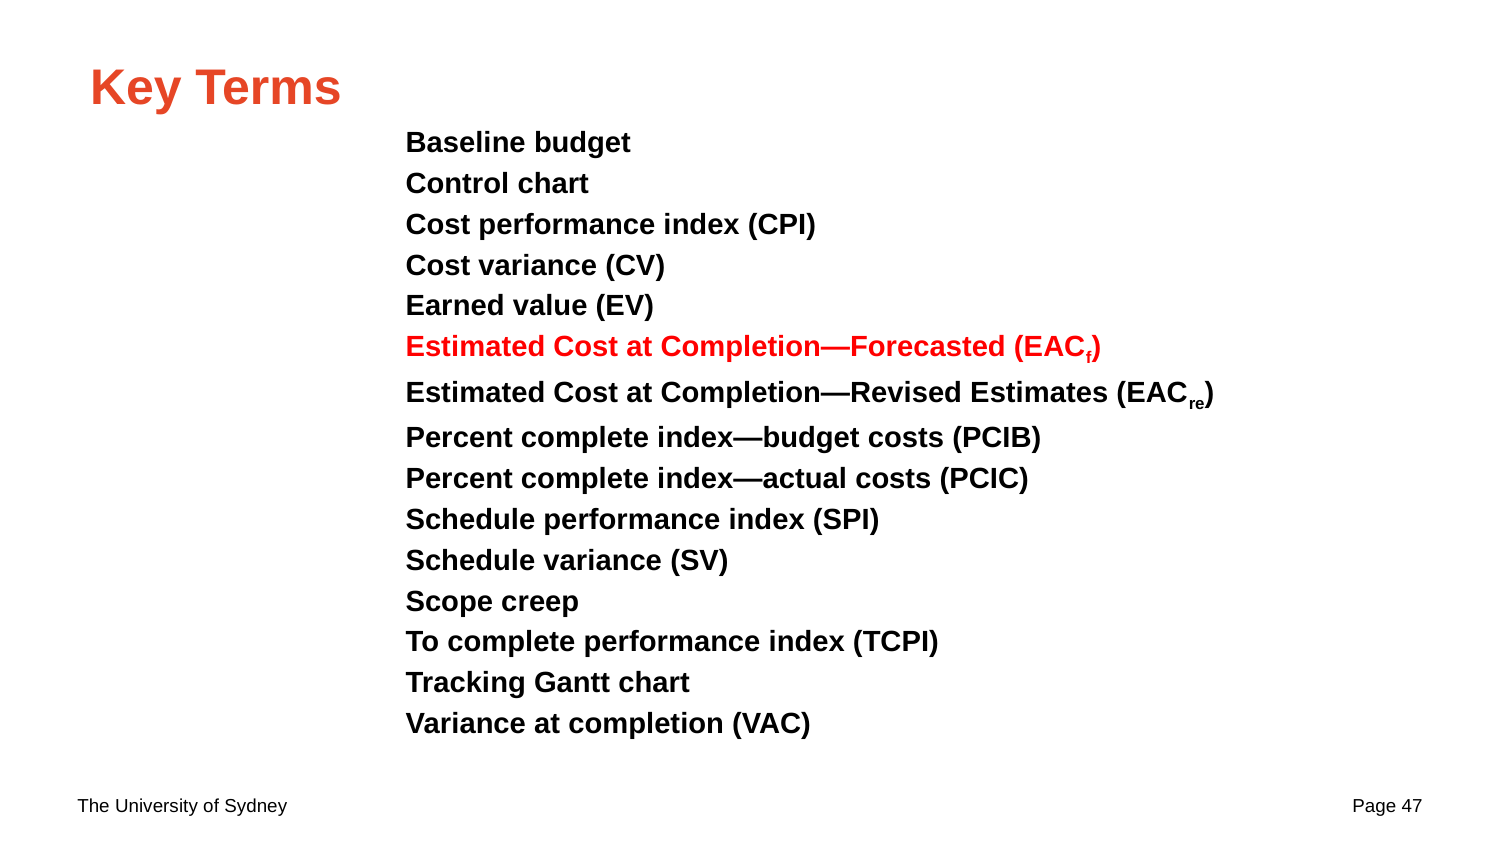

# Key Terms
Baseline budget
Control chart
Cost performance index (CPI)
Cost variance (CV)
Earned value (EV)
Estimated Cost at Completion—Forecasted (EACf)
Estimated Cost at Completion—Revised Estimates (EACre)
Percent complete index—budget costs (PCIB)
Percent complete index—actual costs (PCIC)
Schedule performance index (SPI)
Schedule variance (SV)
Scope creep
To complete performance index (TCPI)
Tracking Gantt chart
Variance at completion (VAC)